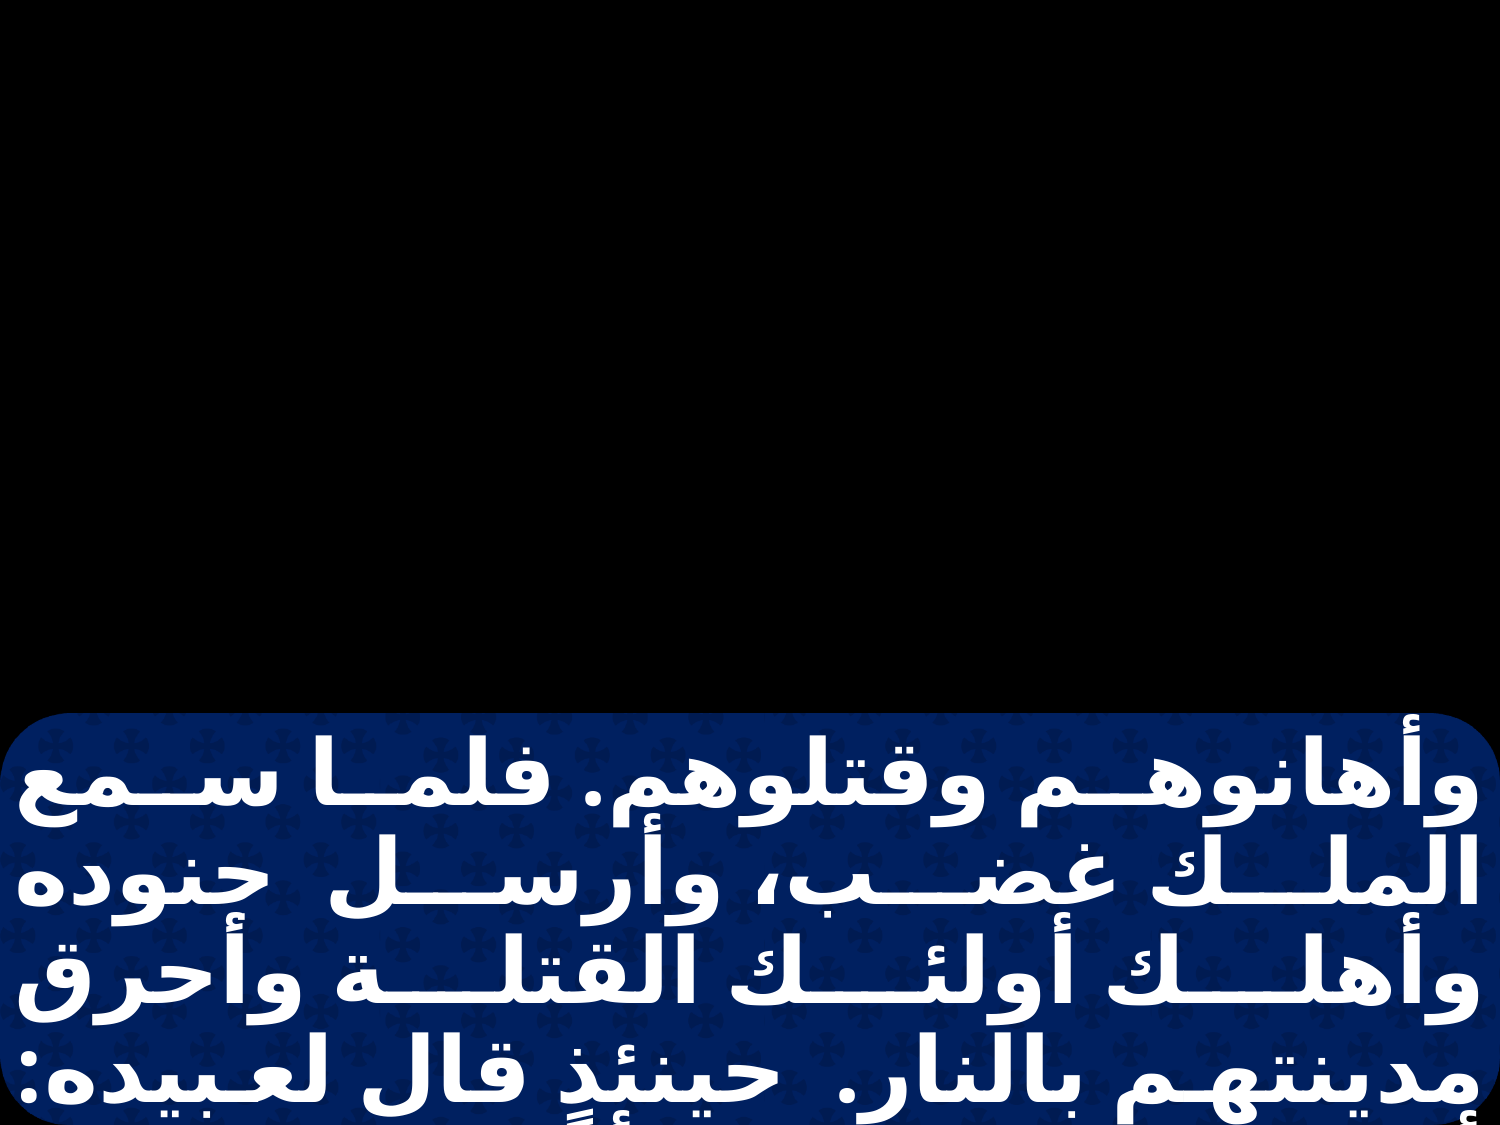

وأهانوهم وقتلوهم. فلما سمع الملك غضب، وأرسل  جنوده وأهلك أولئك القتلة وأحرق مدينتهم بالنار.  حينئذٍ قال لعبيده: أما العرس فمعد، وأما المدعوًون  فلم يكونوا مستحقين. فاذهبوا إلى مفارق الطرق،